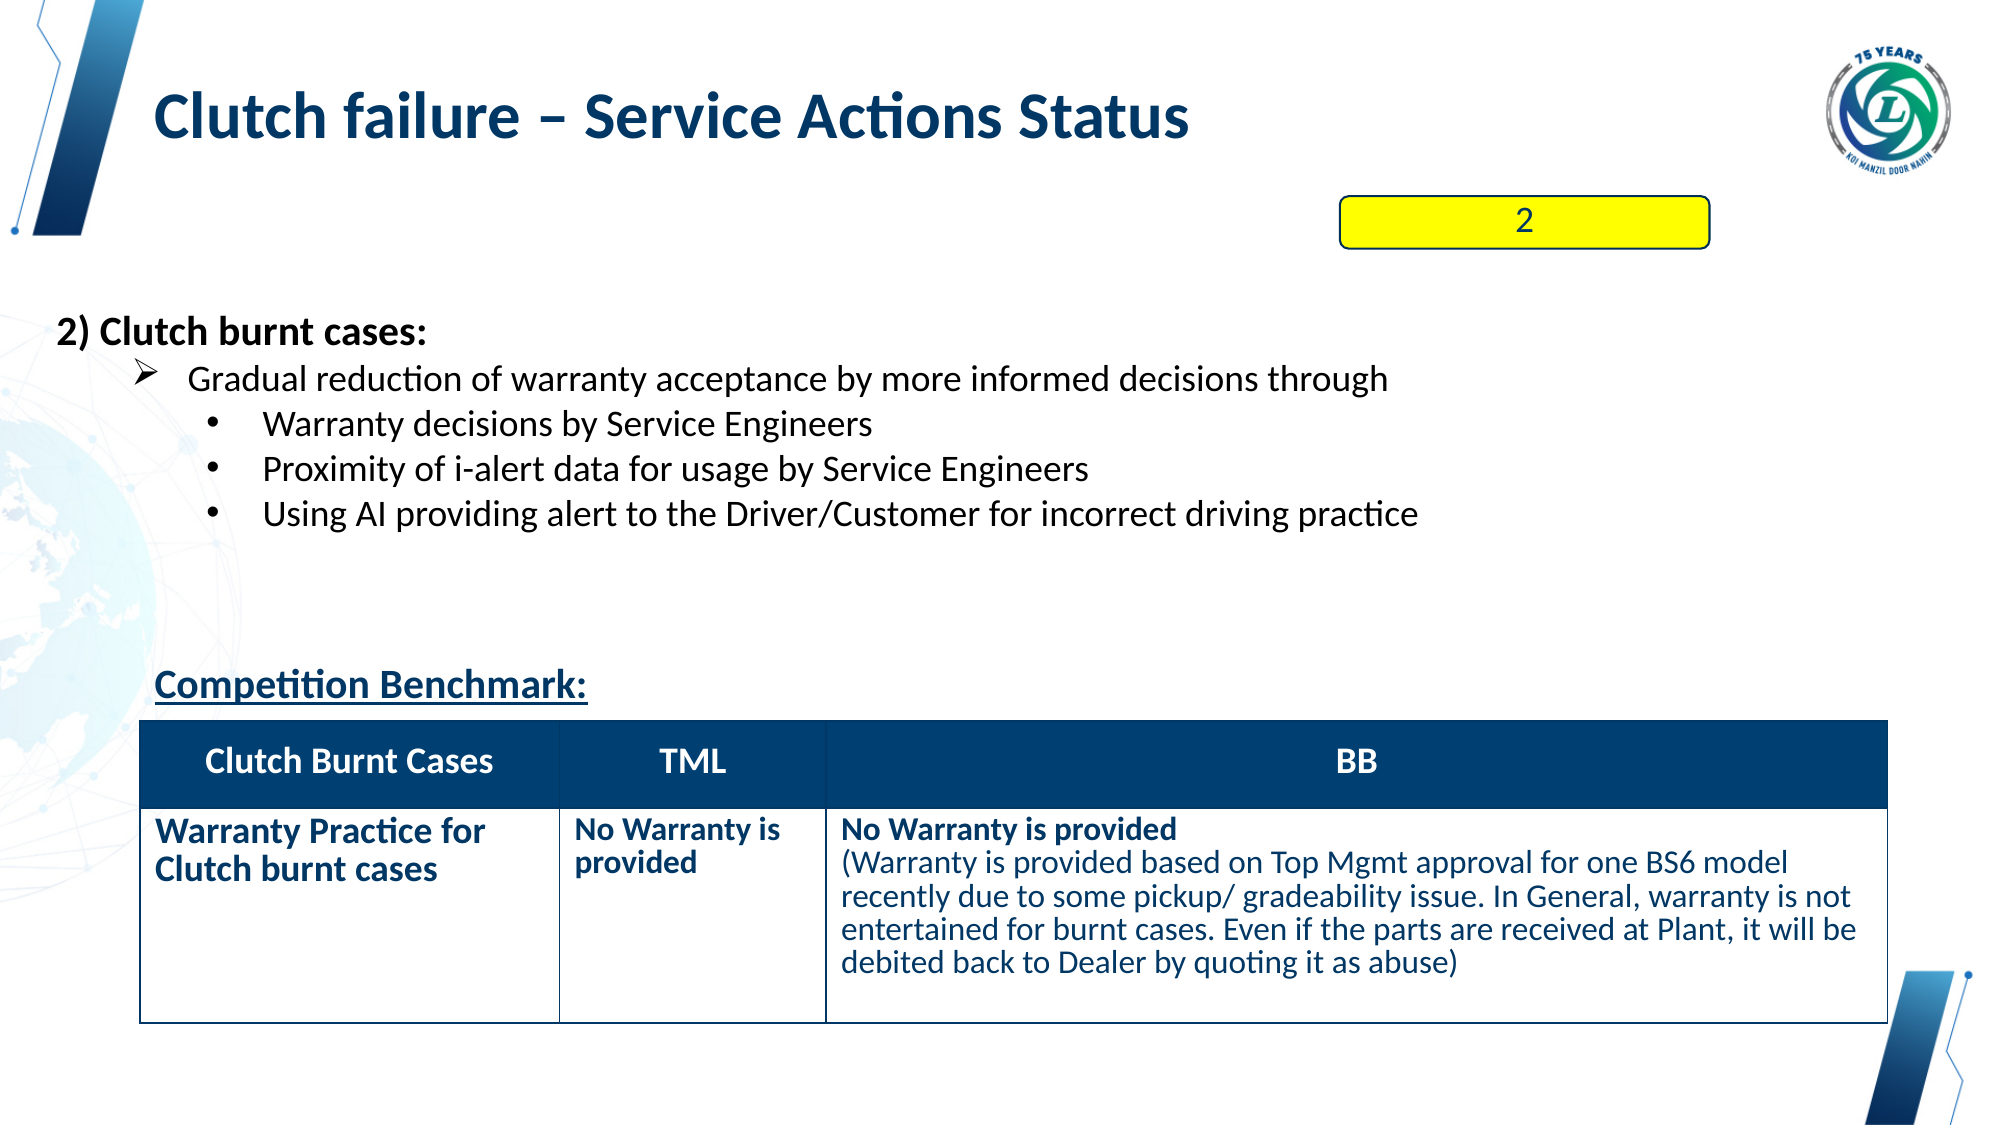

Clutch failure – Service Actions Status
2

2) Clutch burnt cases:
Gradual reduction of warranty acceptance by more informed decisions through
Warranty decisions by Service Engineers
Proximity of i-alert data for usage by Service Engineers
Using AI providing alert to the Driver/Customer for incorrect driving practice
Competition Benchmark:
| Clutch Burnt Cases | TML | BB |
| --- | --- | --- |
| Warranty Practice for Clutch burnt cases | No Warranty is provided | No Warranty is provided (Warranty is provided based on Top Mgmt approval for one BS6 model recently due to some pickup/ gradeability issue. In General, warranty is not entertained for burnt cases. Even if the parts are received at Plant, it will be debited back to Dealer by quoting it as abuse) |